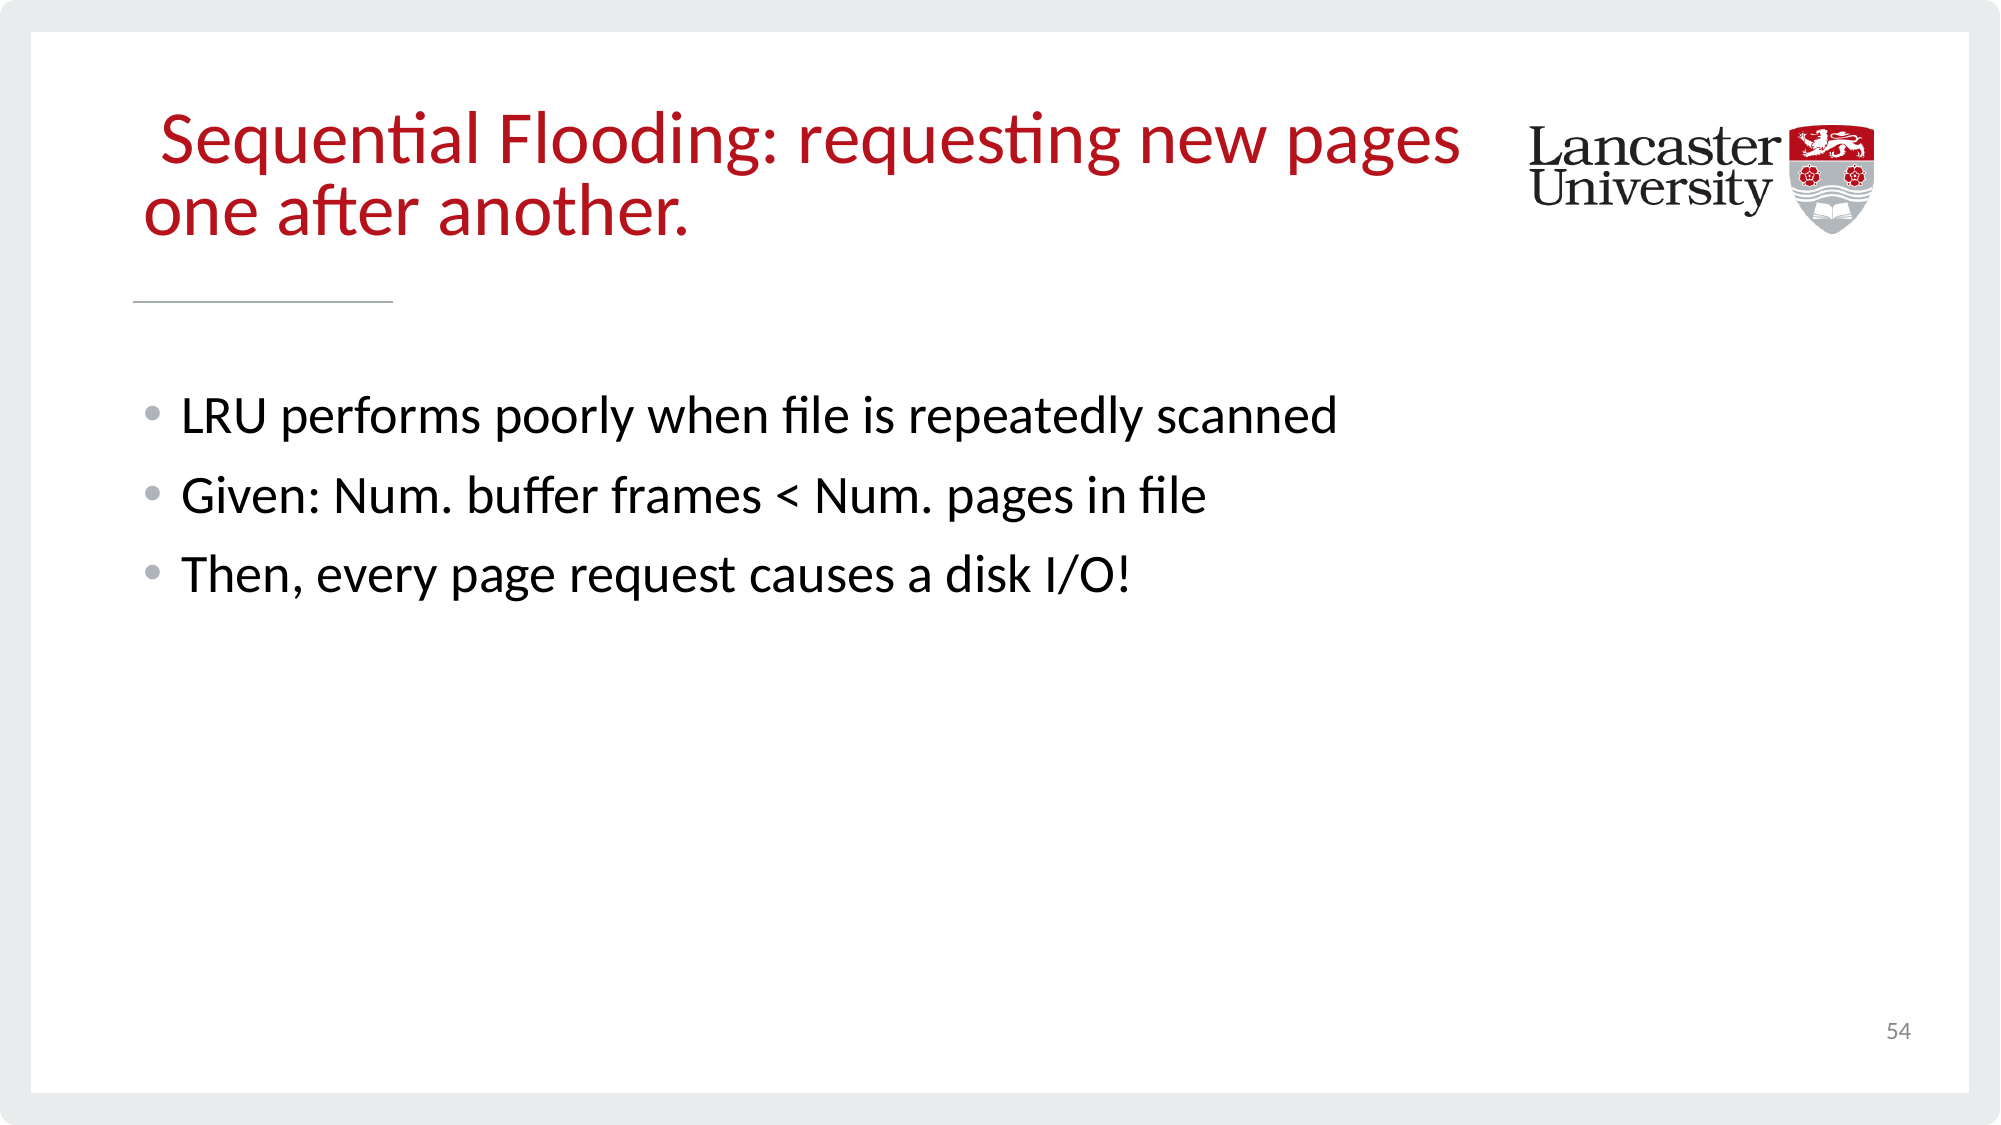

# Sequential Flooding: requesting new pages one after another.

LRU performs poorly when file is repeatedly scanned
Given: Num. buffer frames < Num. pages in file
Then, every page request causes a disk I/O!

54